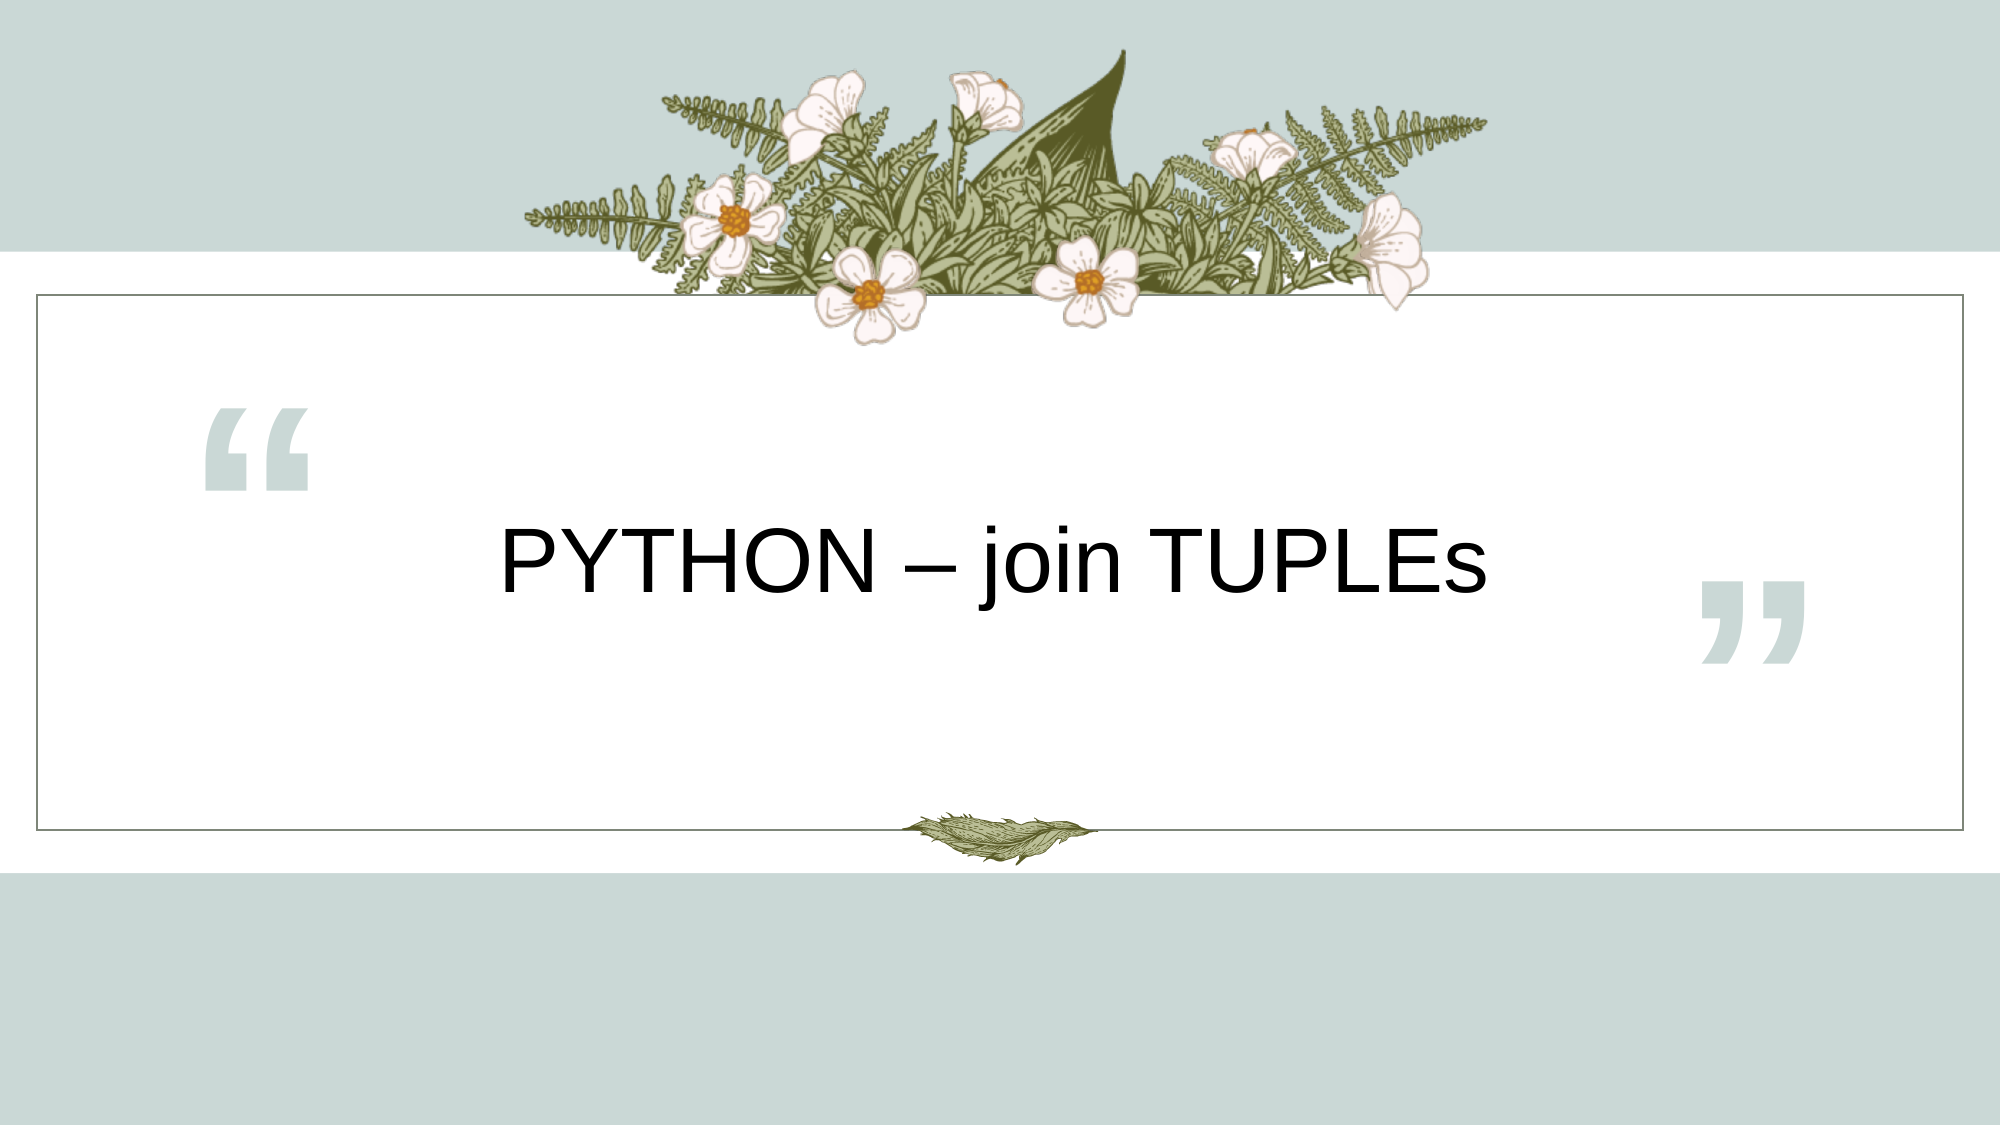

“
# PYTHON – join TUPLEs
”